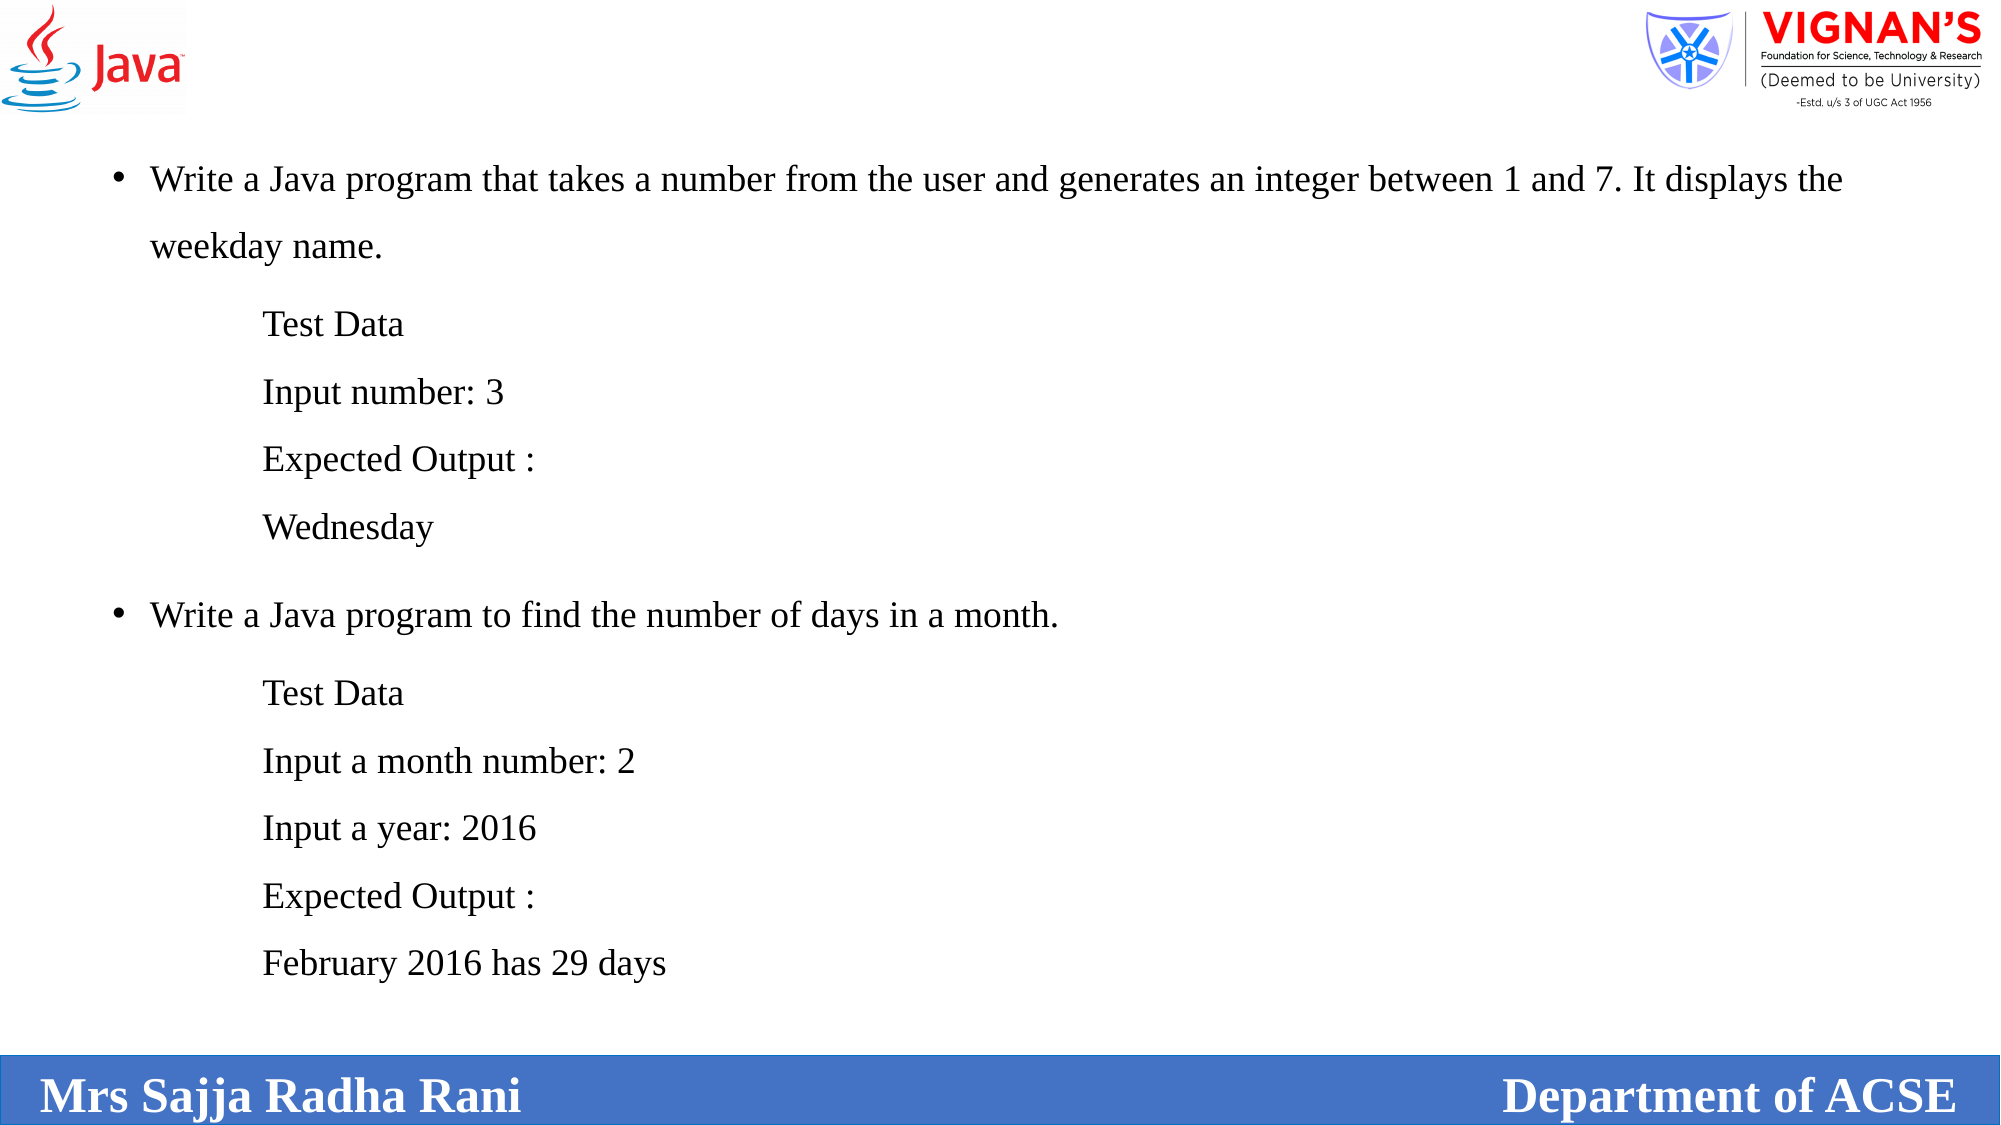

Write a Java program that takes a number from the user and generates an integer between 1 and 7. It displays the weekday name.
Test Data
Input number: 3
Expected Output :
Wednesday
Write a Java program to find the number of days in a month.
Test Data
Input a month number: 2
Input a year: 2016
Expected Output :
February 2016 has 29 days